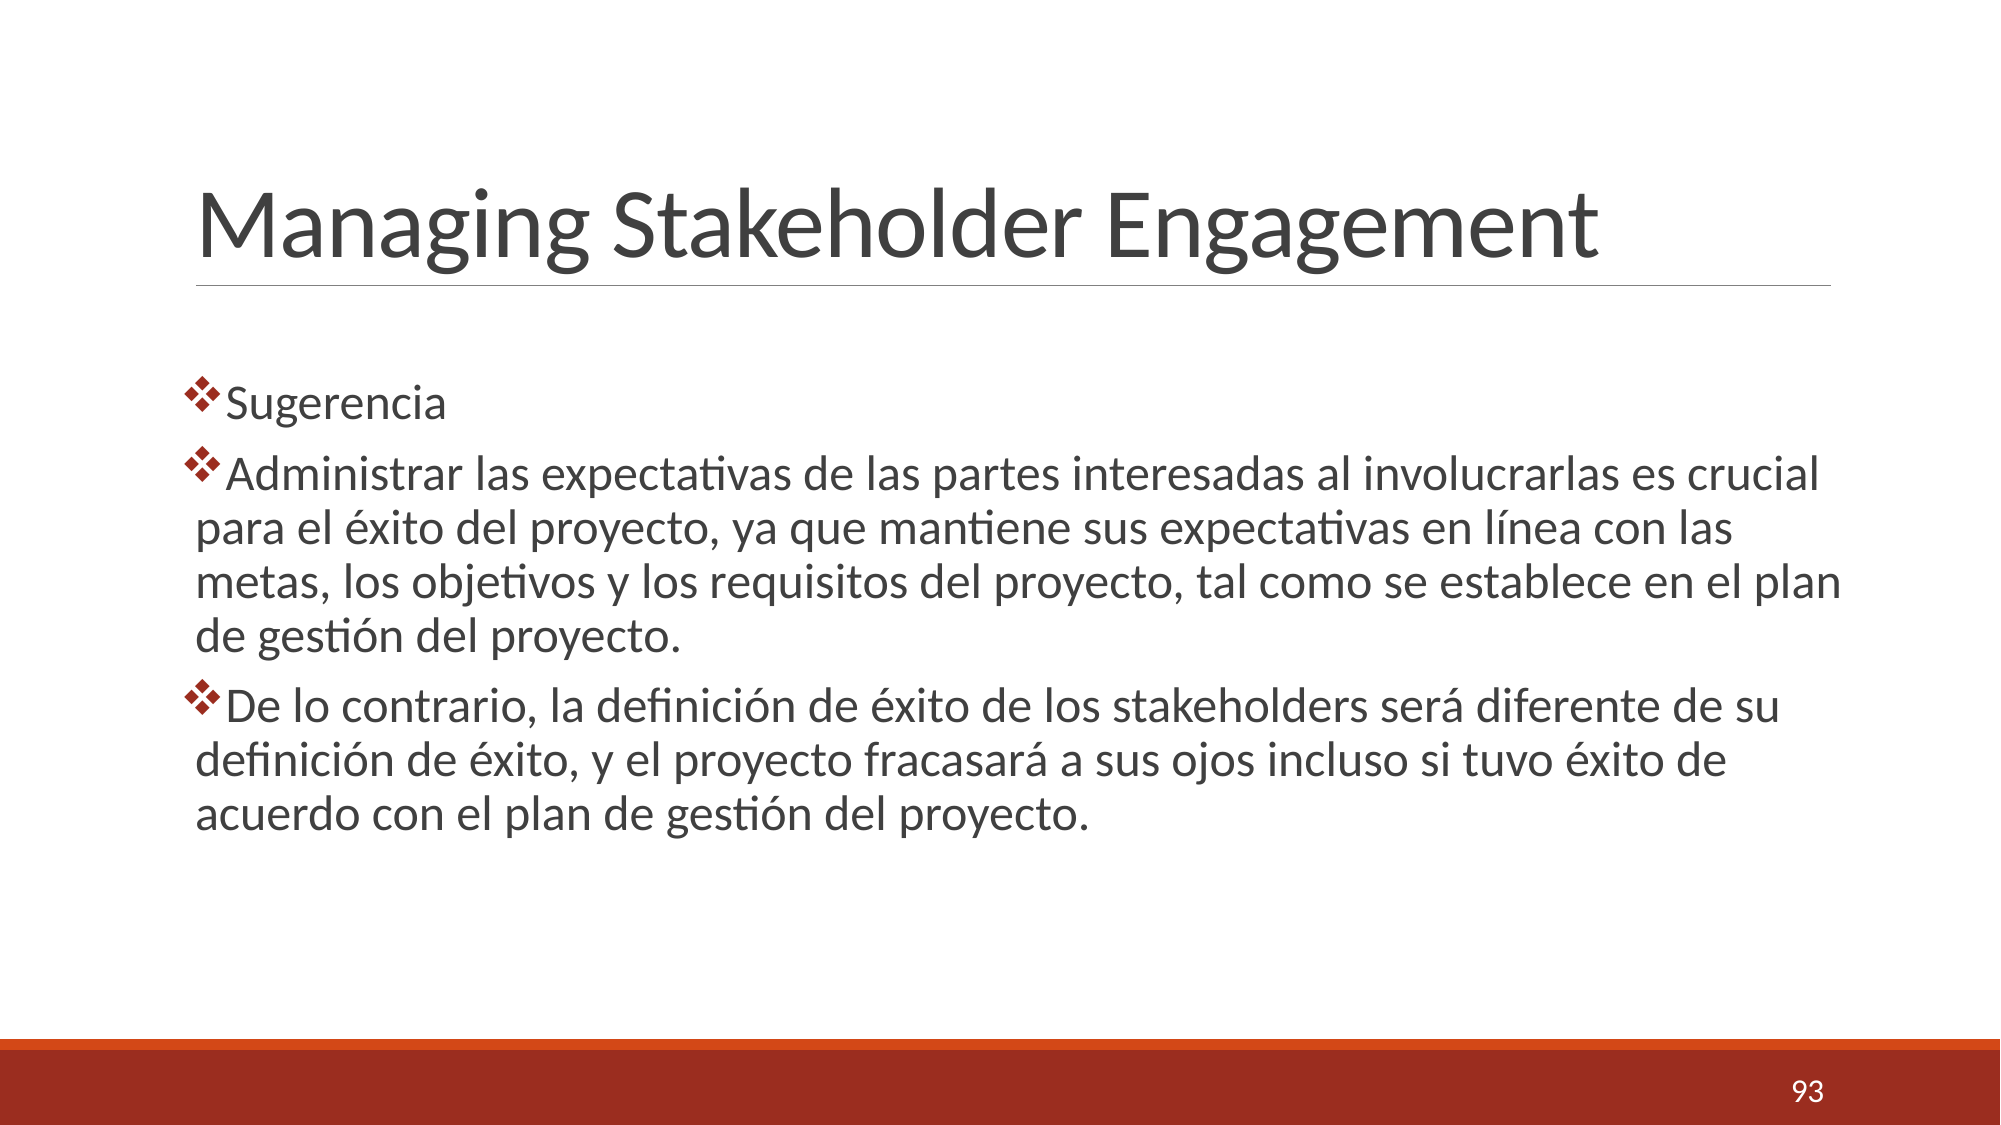

# Managing Stakeholder Engagement
Sugerencia
Administrar las expectativas de las partes interesadas al involucrarlas es crucial para el éxito del proyecto, ya que mantiene sus expectativas en línea con las metas, los objetivos y los requisitos del proyecto, tal como se establece en el plan de gestión del proyecto.
De lo contrario, la definición de éxito de los stakeholders será diferente de su definición de éxito, y el proyecto fracasará a sus ojos incluso si tuvo éxito de acuerdo con el plan de gestión del proyecto.
93